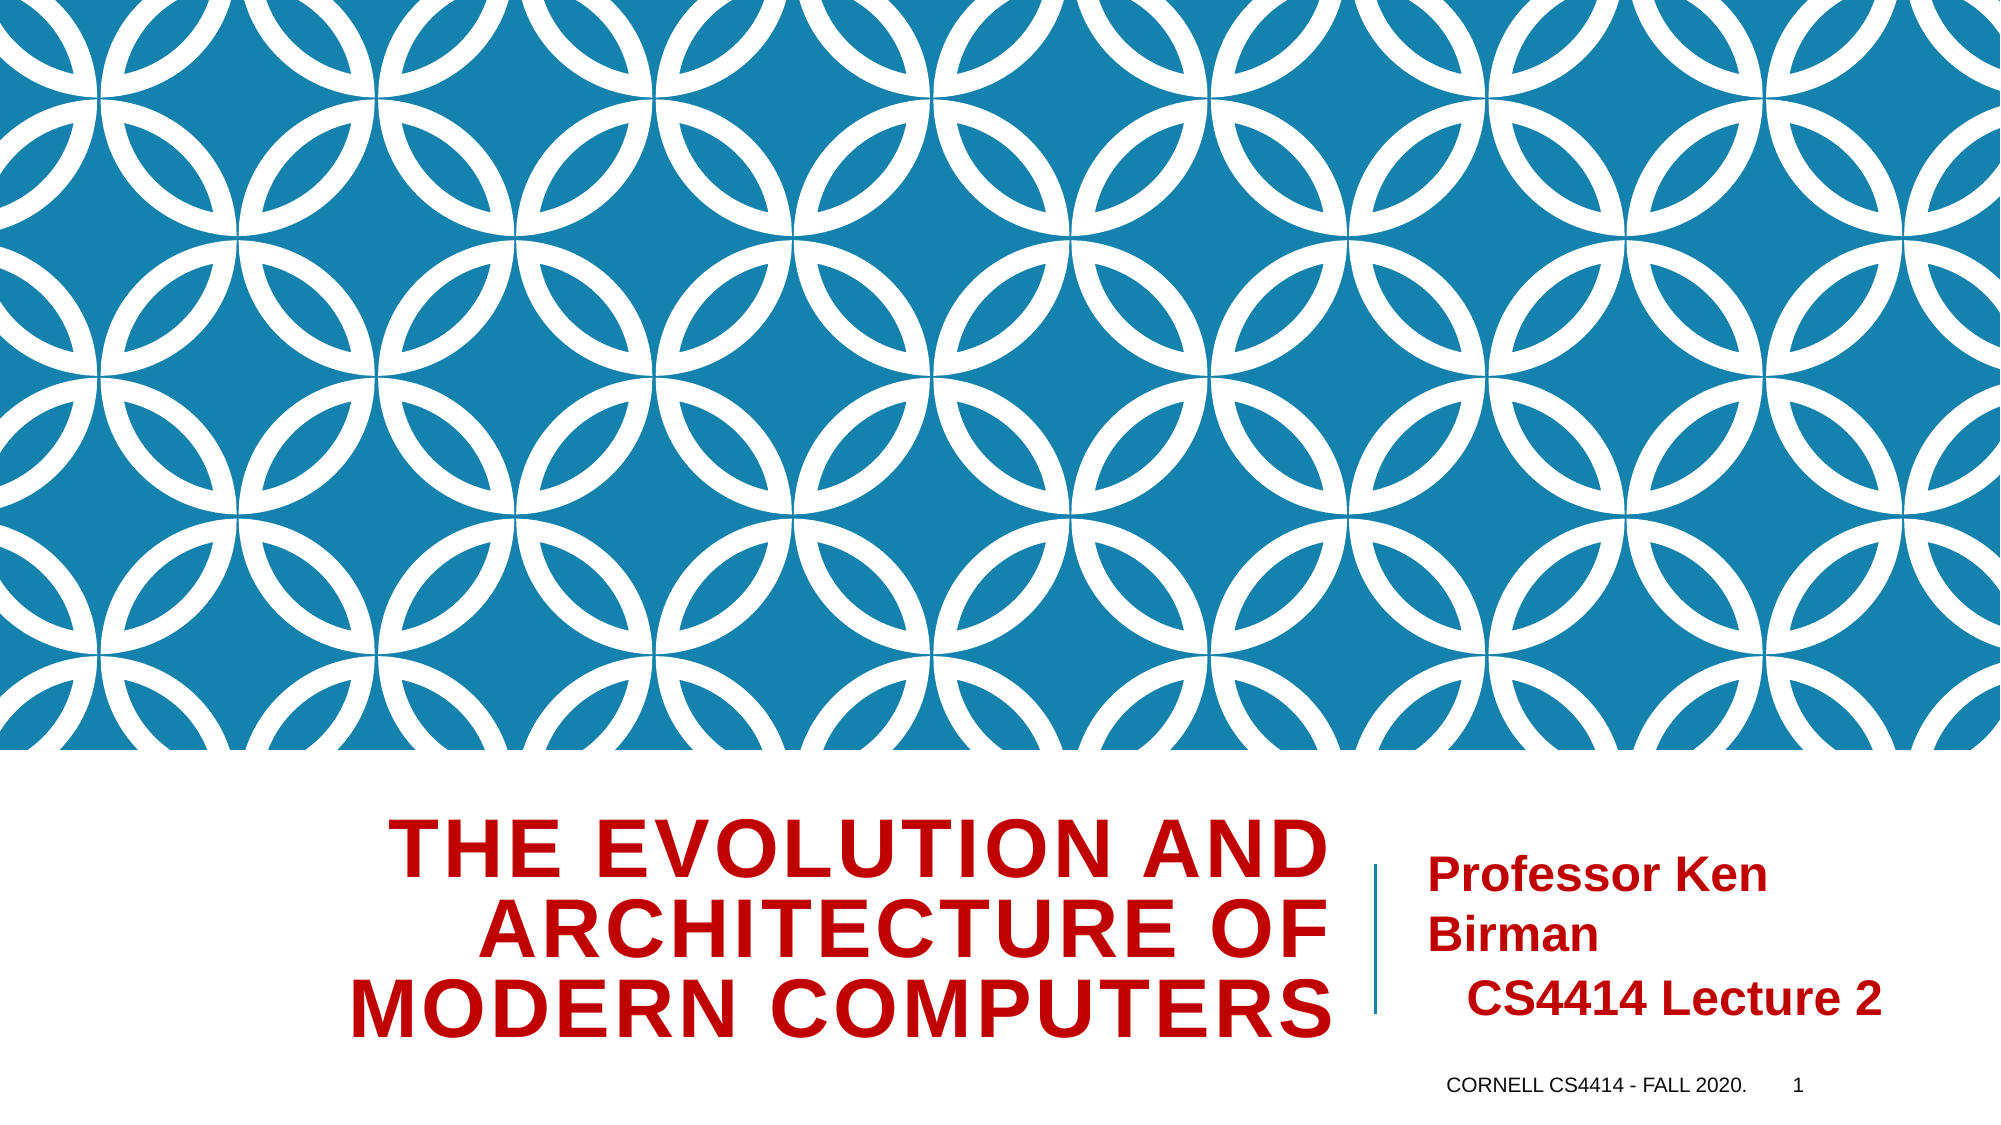

# The Evolution and Architecture of Modern Computers
Professor Ken Birman
CS4414 Lecture 2
Cornell CS4414 - Fall 2020.
1